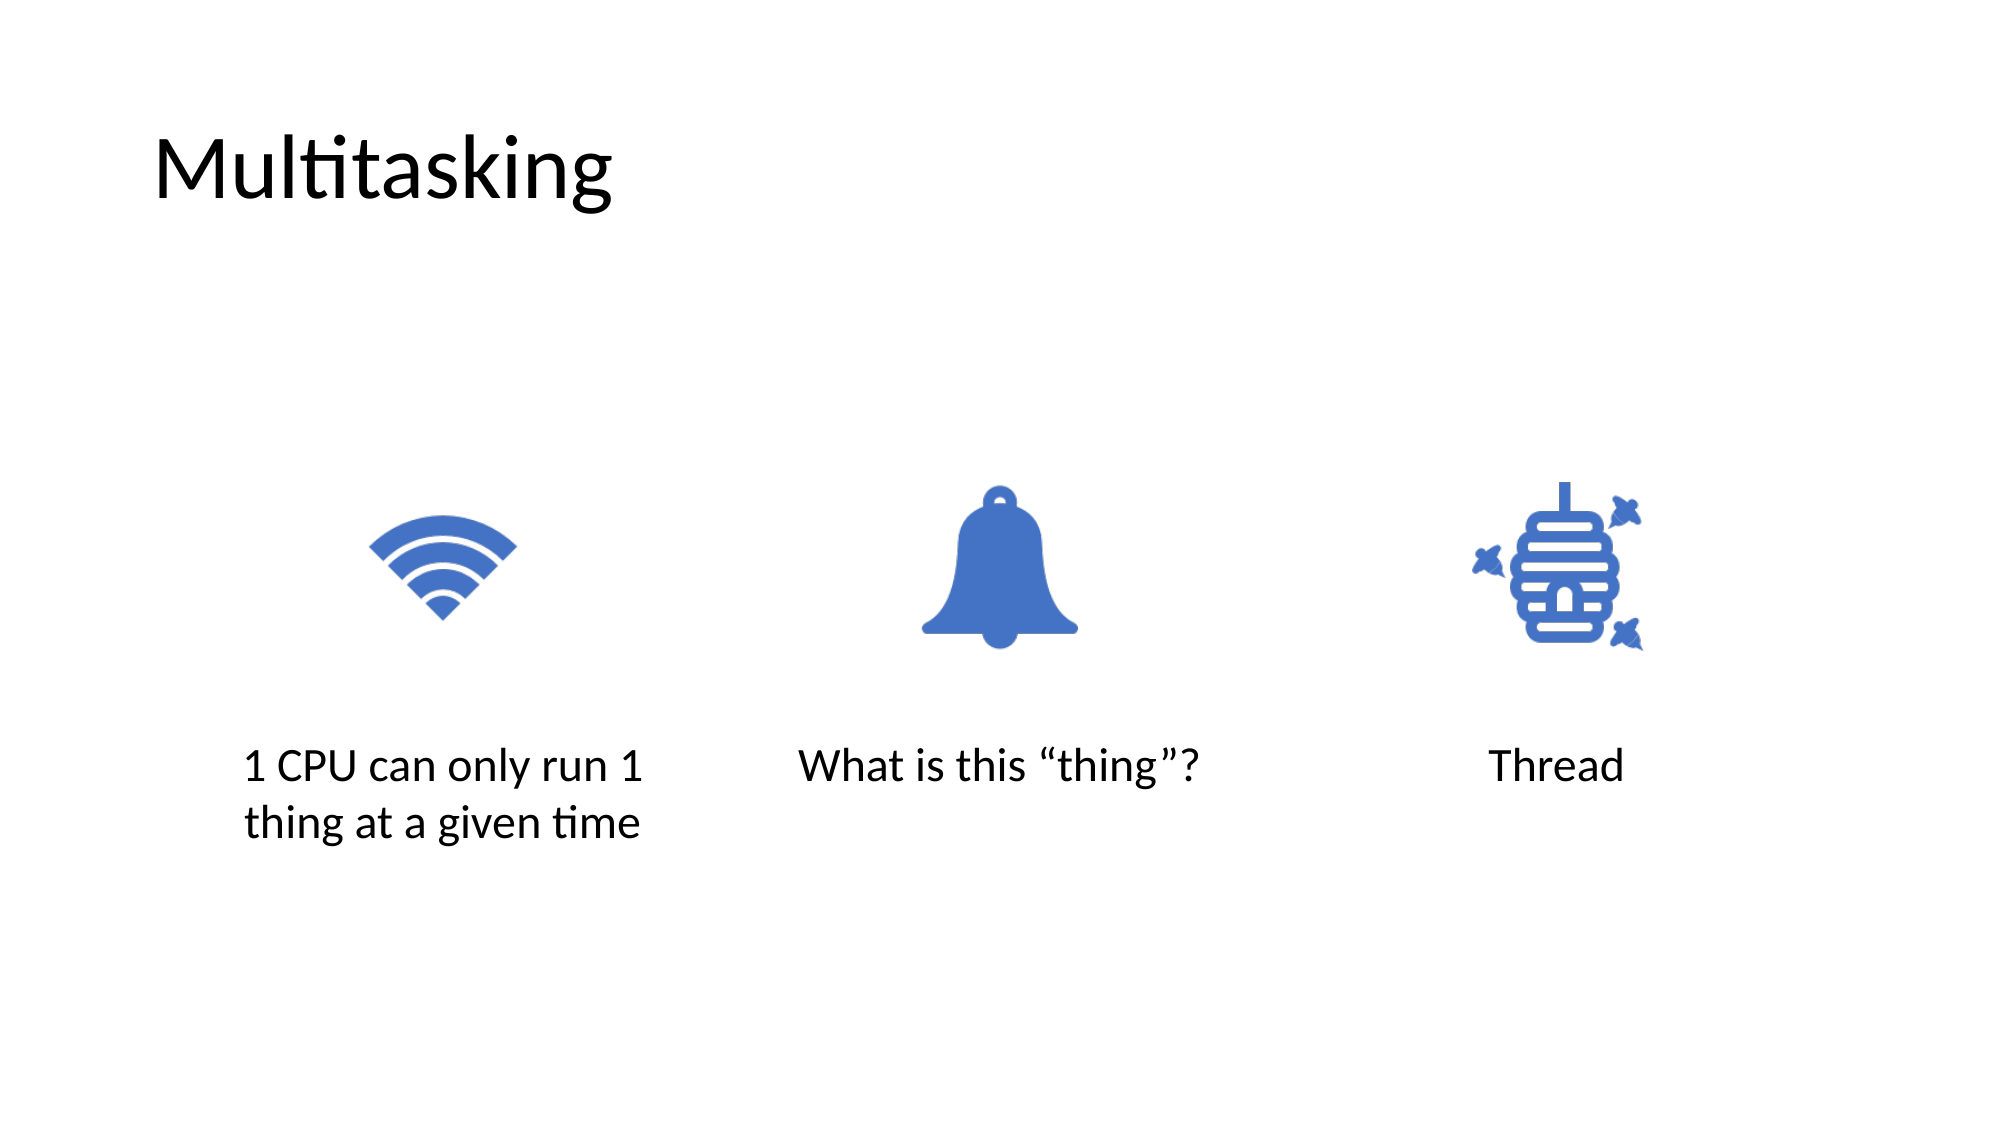

# Multitasking
1 CPU can only run 1 thing at a given time
What is this “thing”?
Thread